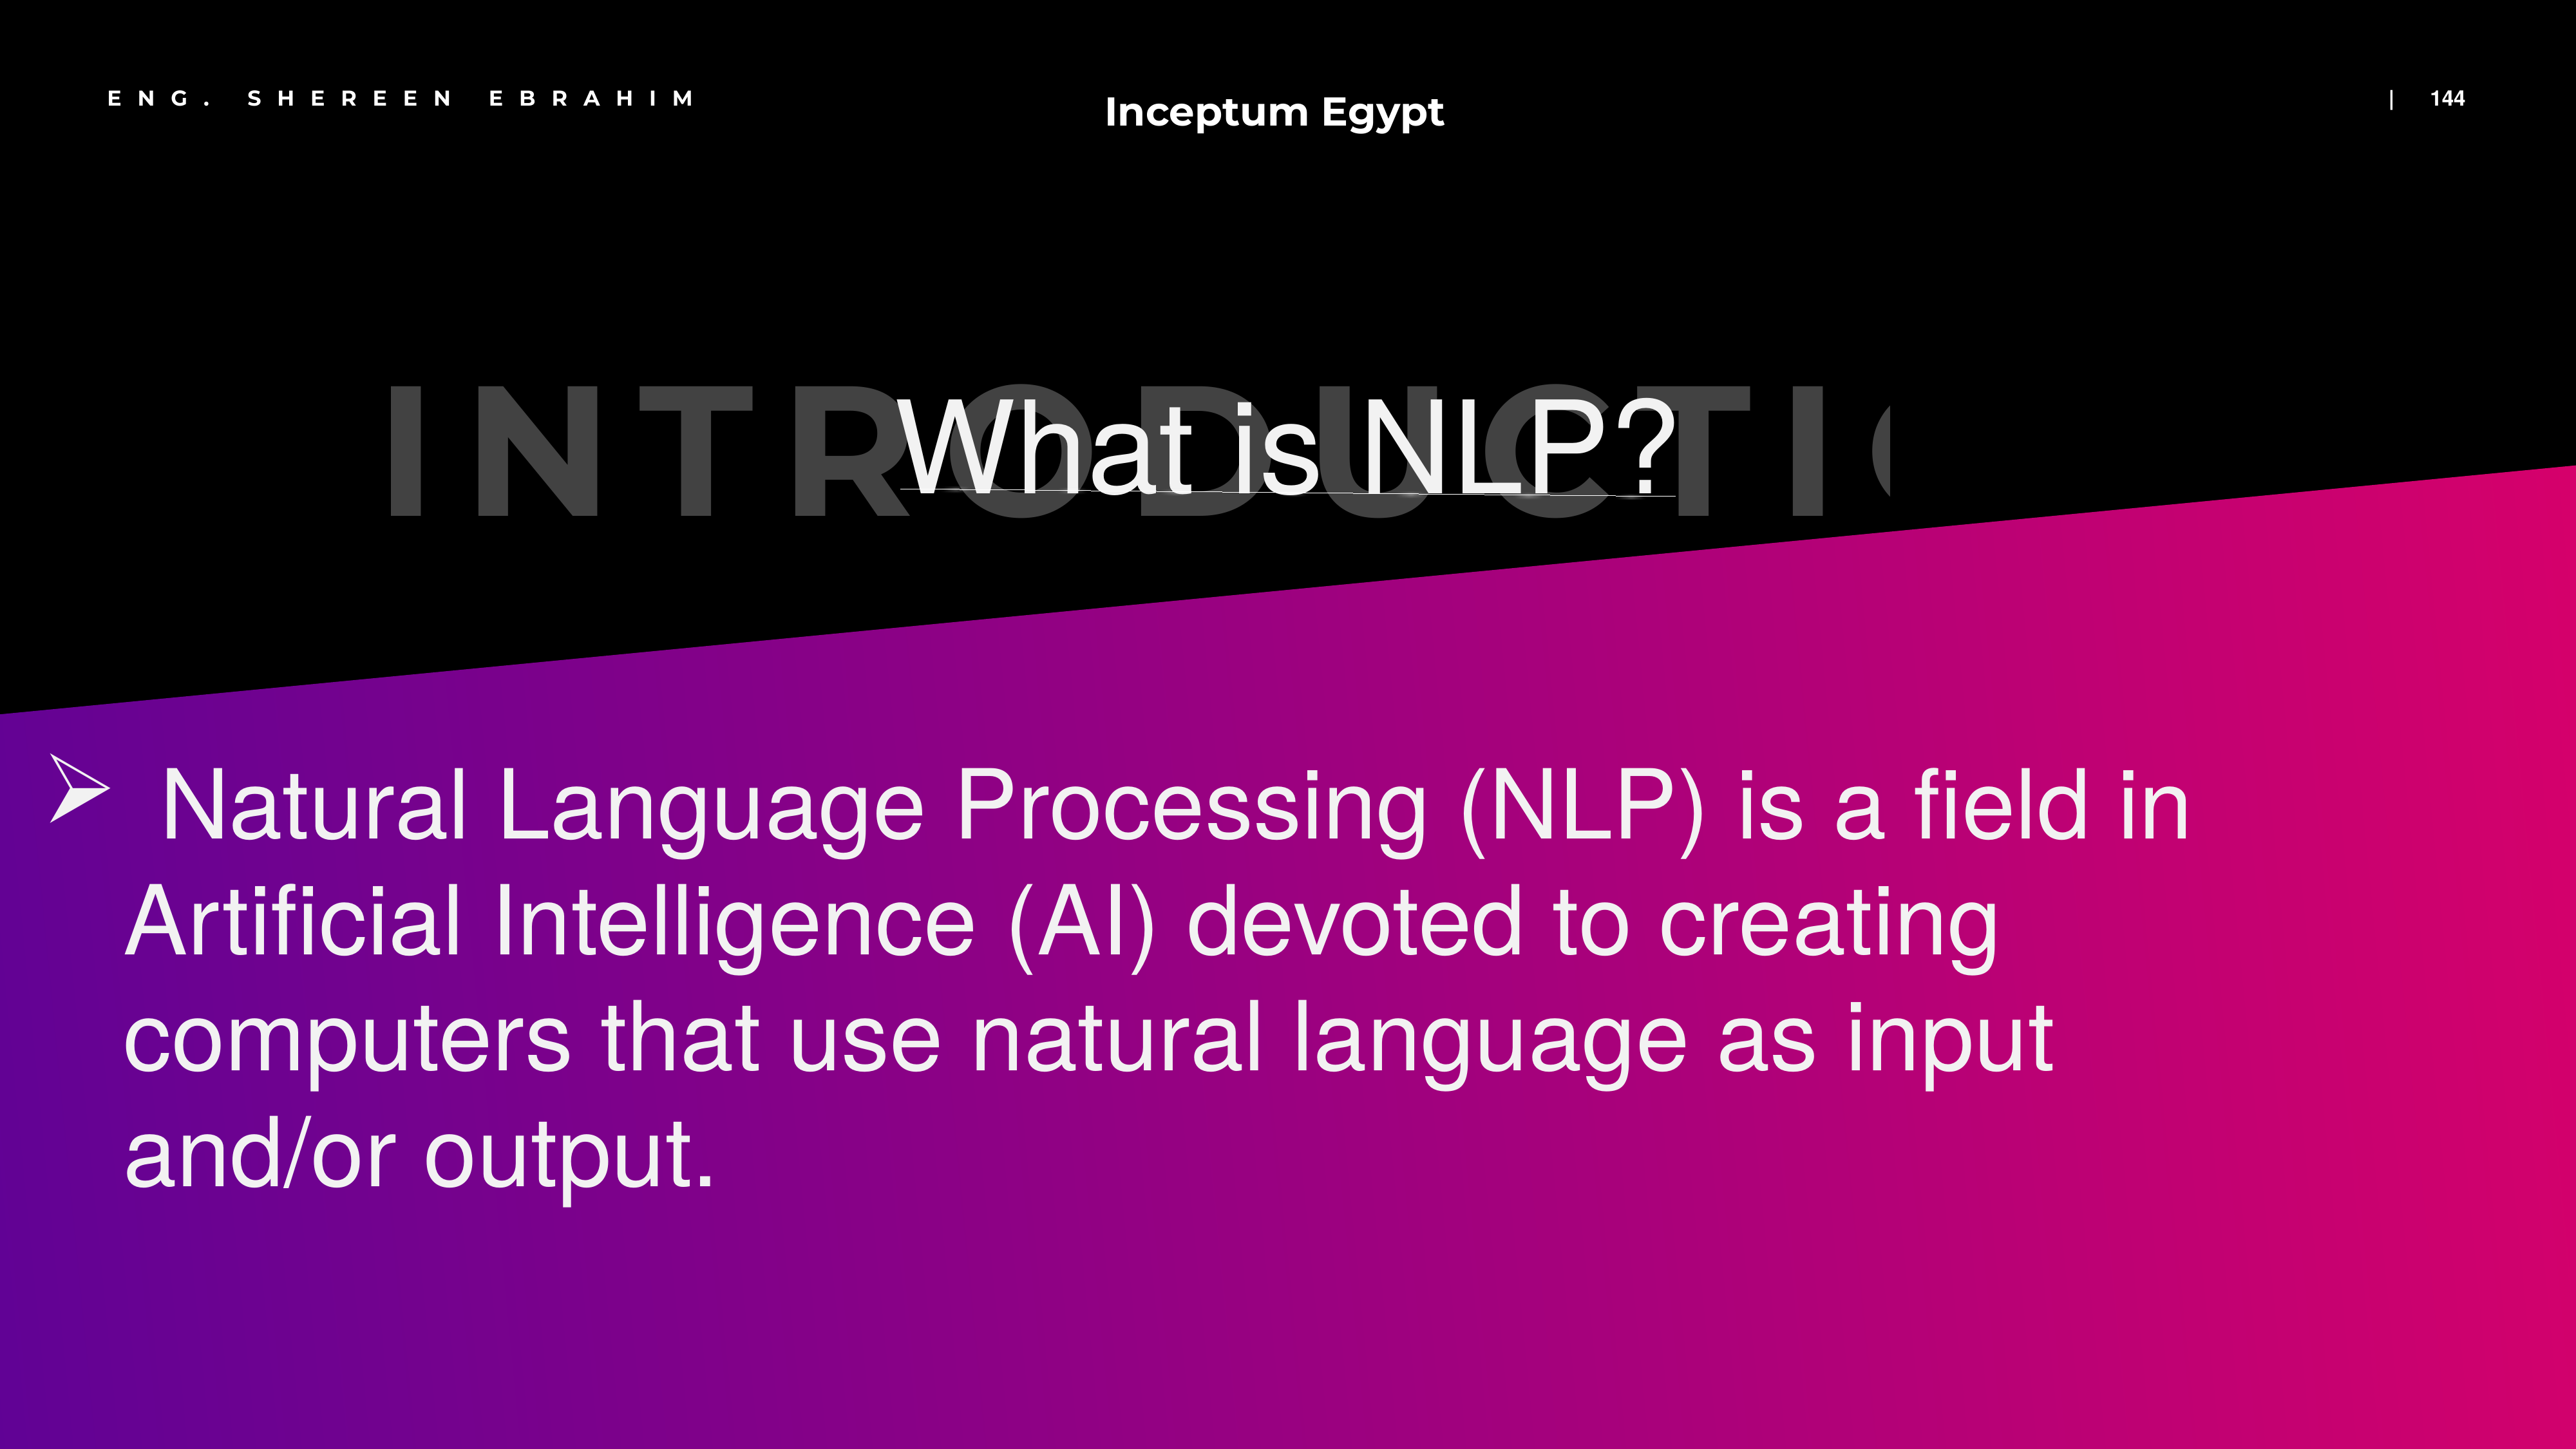

Inceptum Egypt
Eng. Shereen Ebrahim
INTRODUCTION
What is NLP?

 Natural Language Processing (NLP) is a field in
   Artificial Intelligence (AI) devoted to creating
   computers that use natural language as input
   and/or output.